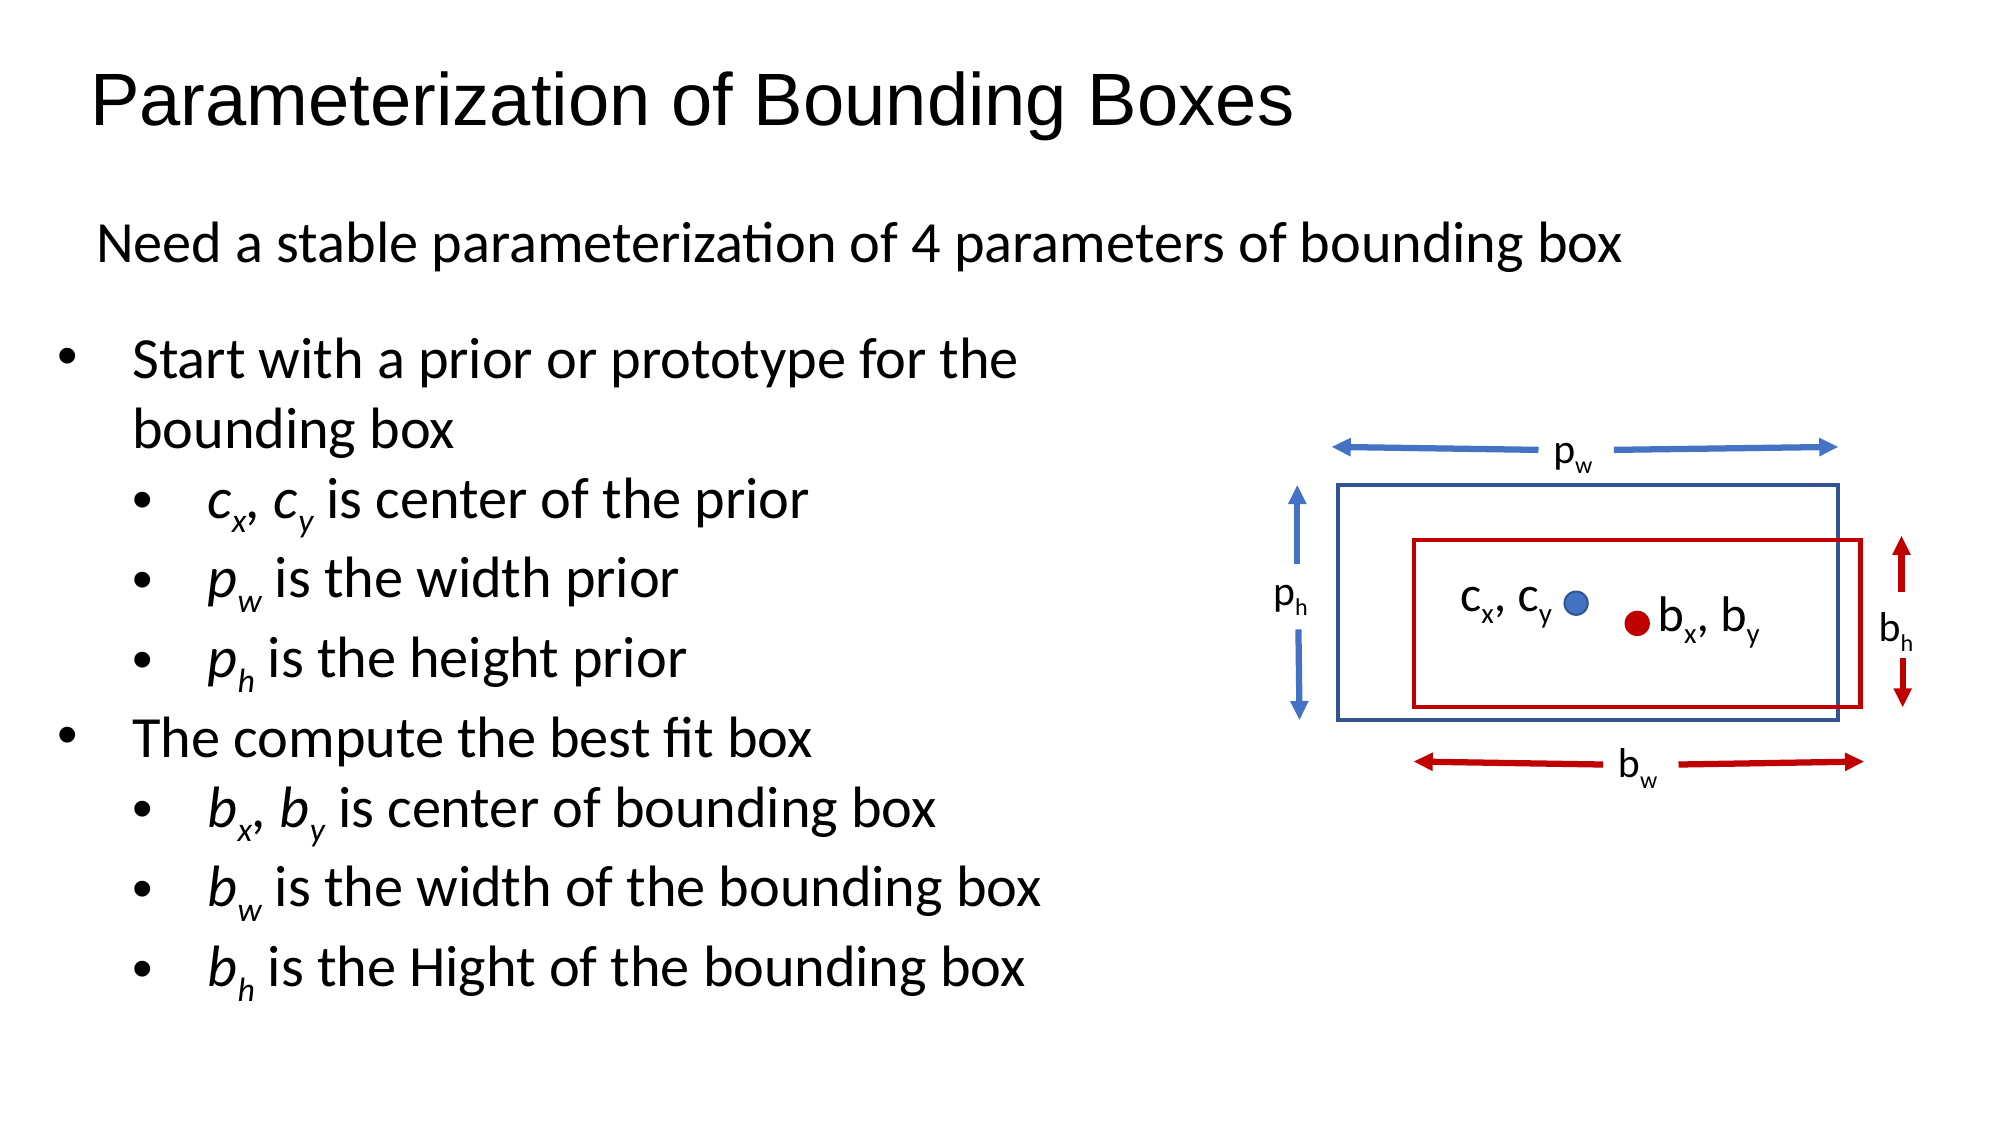

Parameterization of Bounding Boxes
Need a stable parameterization of 4 parameters of bounding box
Start with a prior or prototype for the bounding box
cx, cy is center of the prior
pw is the width prior
ph is the height prior
The compute the best fit box
bx, by is center of bounding box
bw is the width of the bounding box
bh is the Hight of the bounding box

pw

cx, cy
ph
bx, by

bh

bw